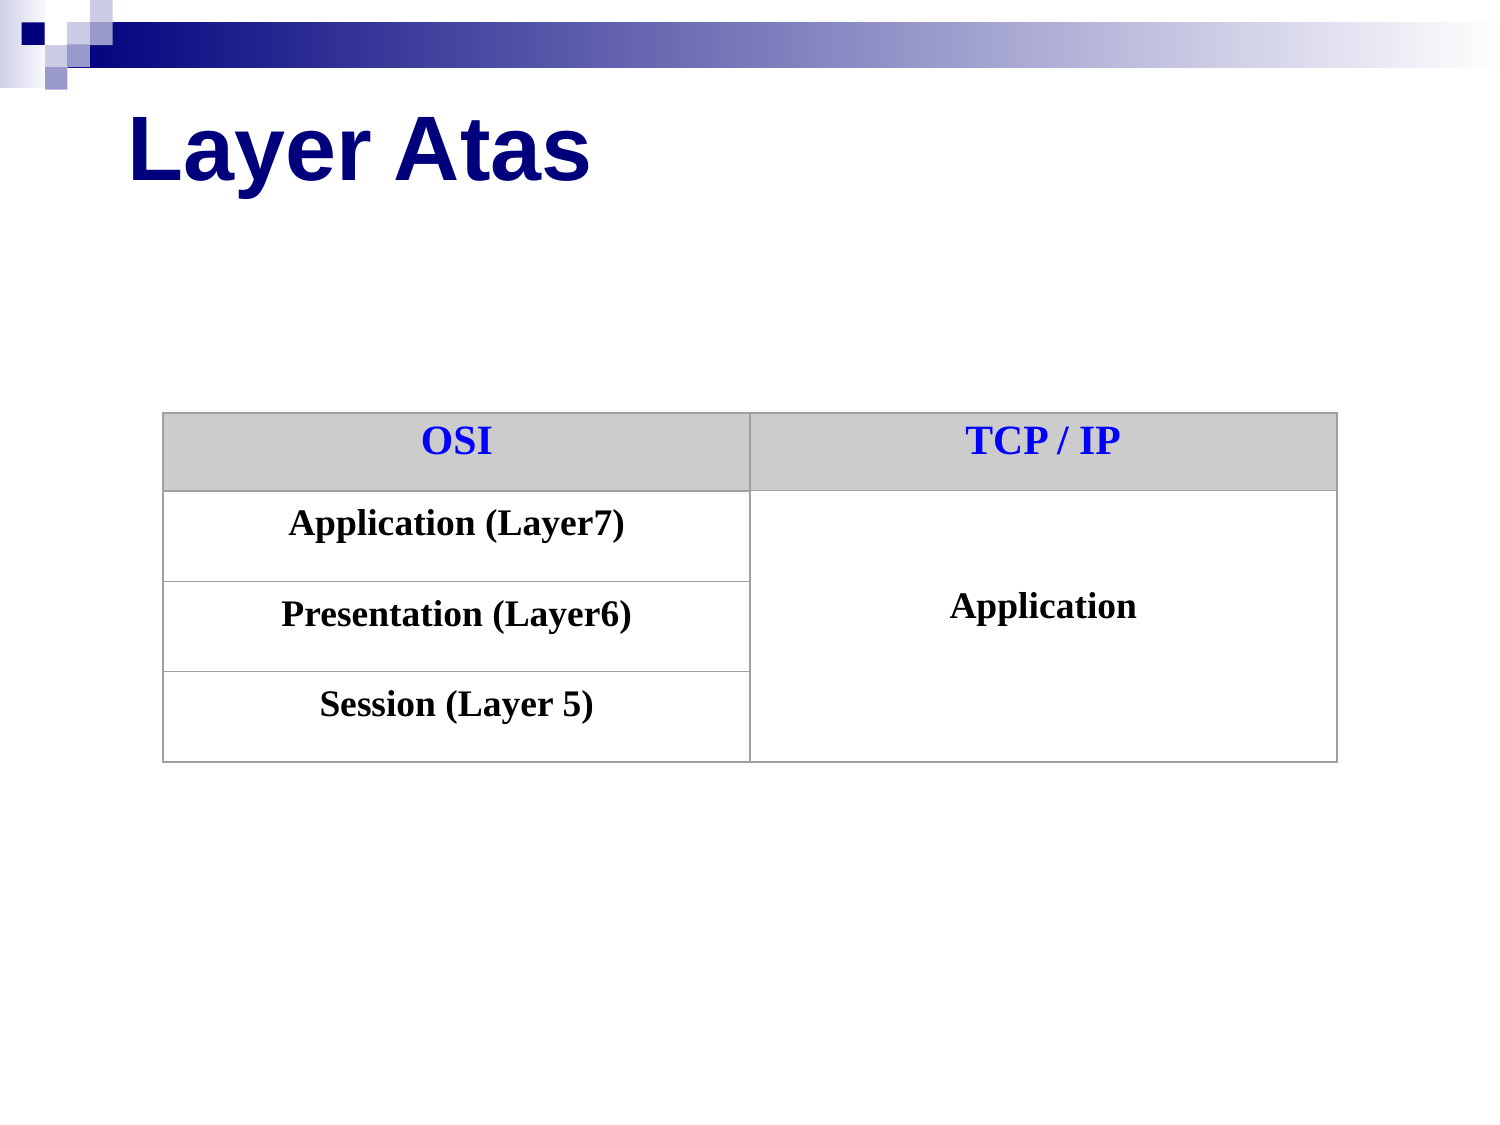

# Layer Atas

OSI

TCP / IP

Application (Layer7)

Application

Presentation (Layer6)

Session (Layer 5)